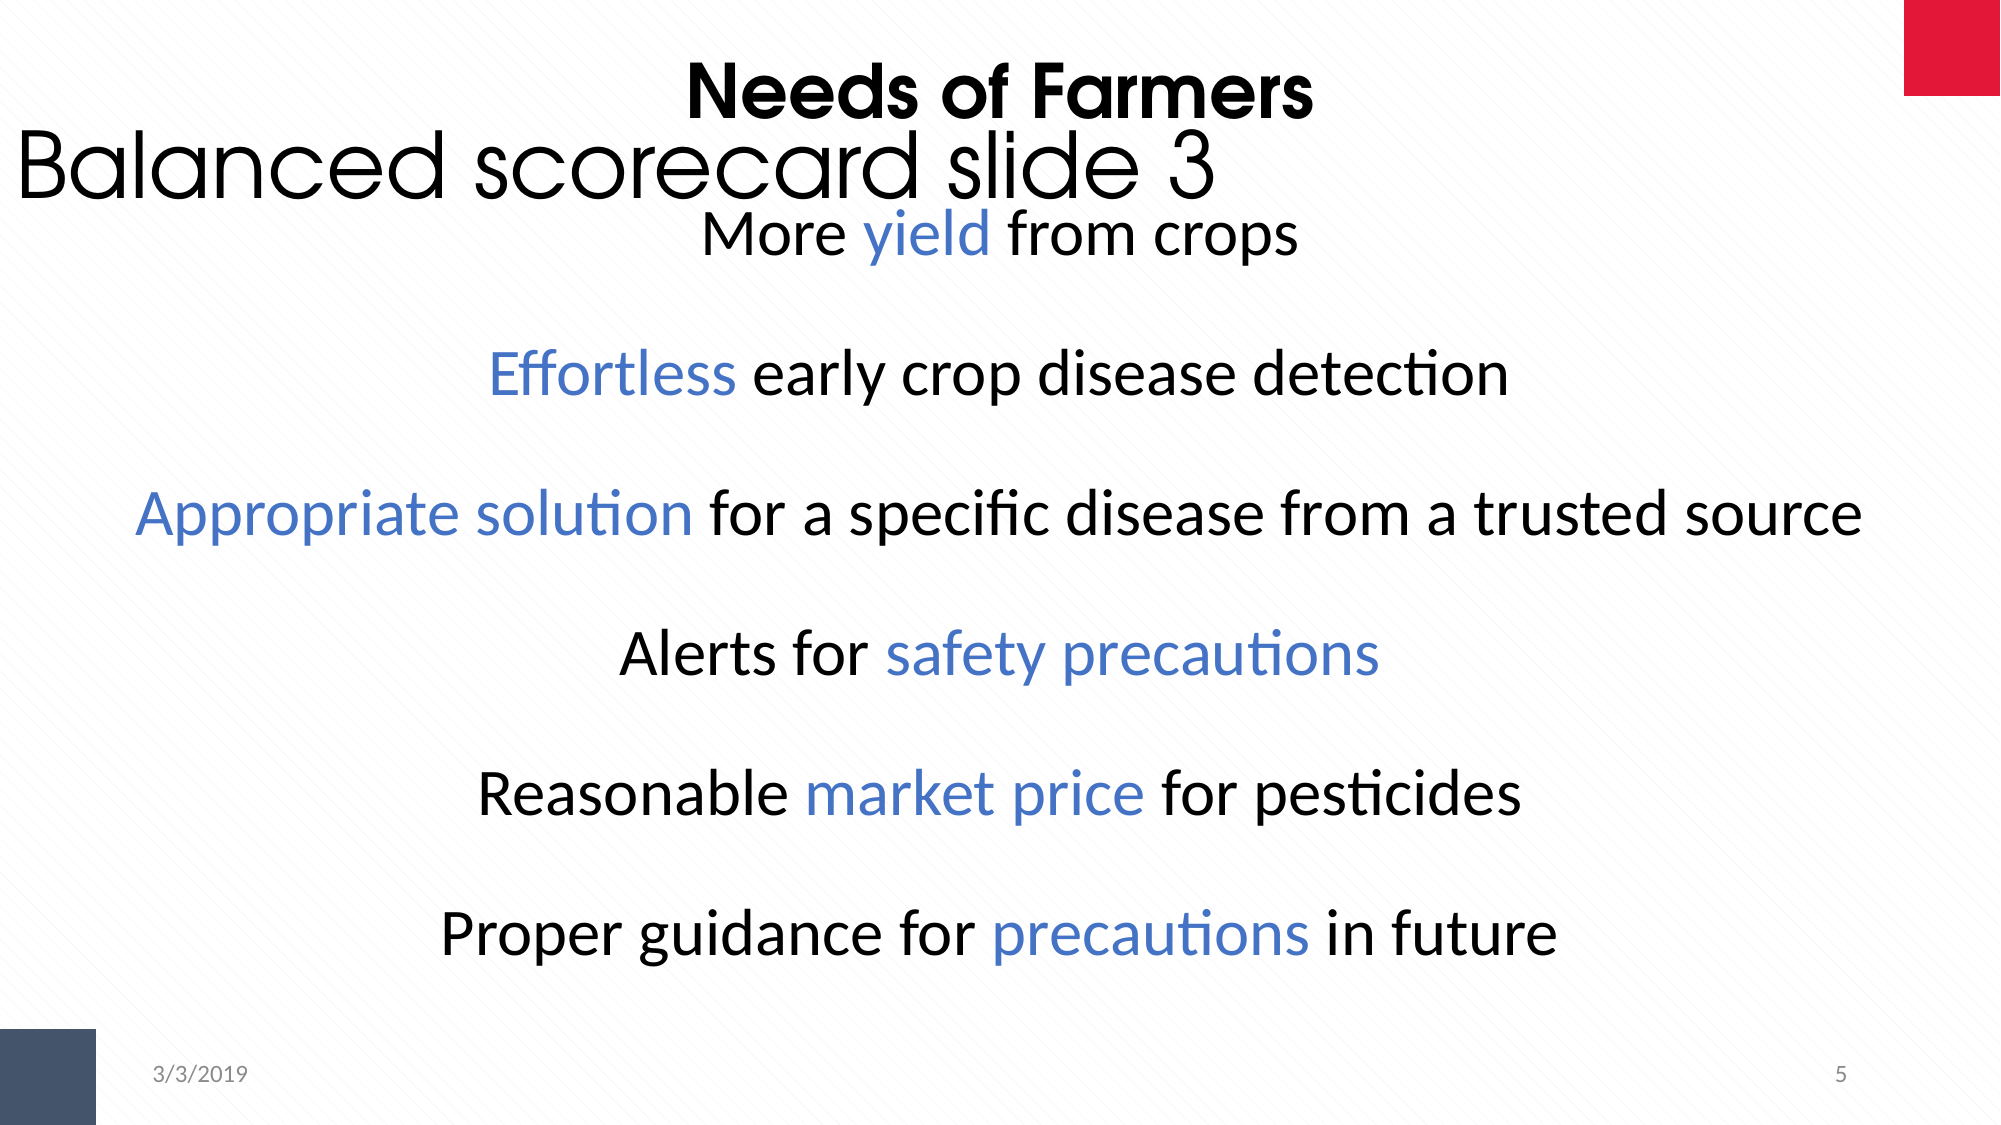

Needs of Farmers
Balanced scorecard slide 3
More yield from crops

Effortless early crop disease detection

Appropriate solution for a specific disease from a trusted source

Alerts for safety precautions

Reasonable market price for pesticides

Proper guidance for precautions in future

3/3/2019
5